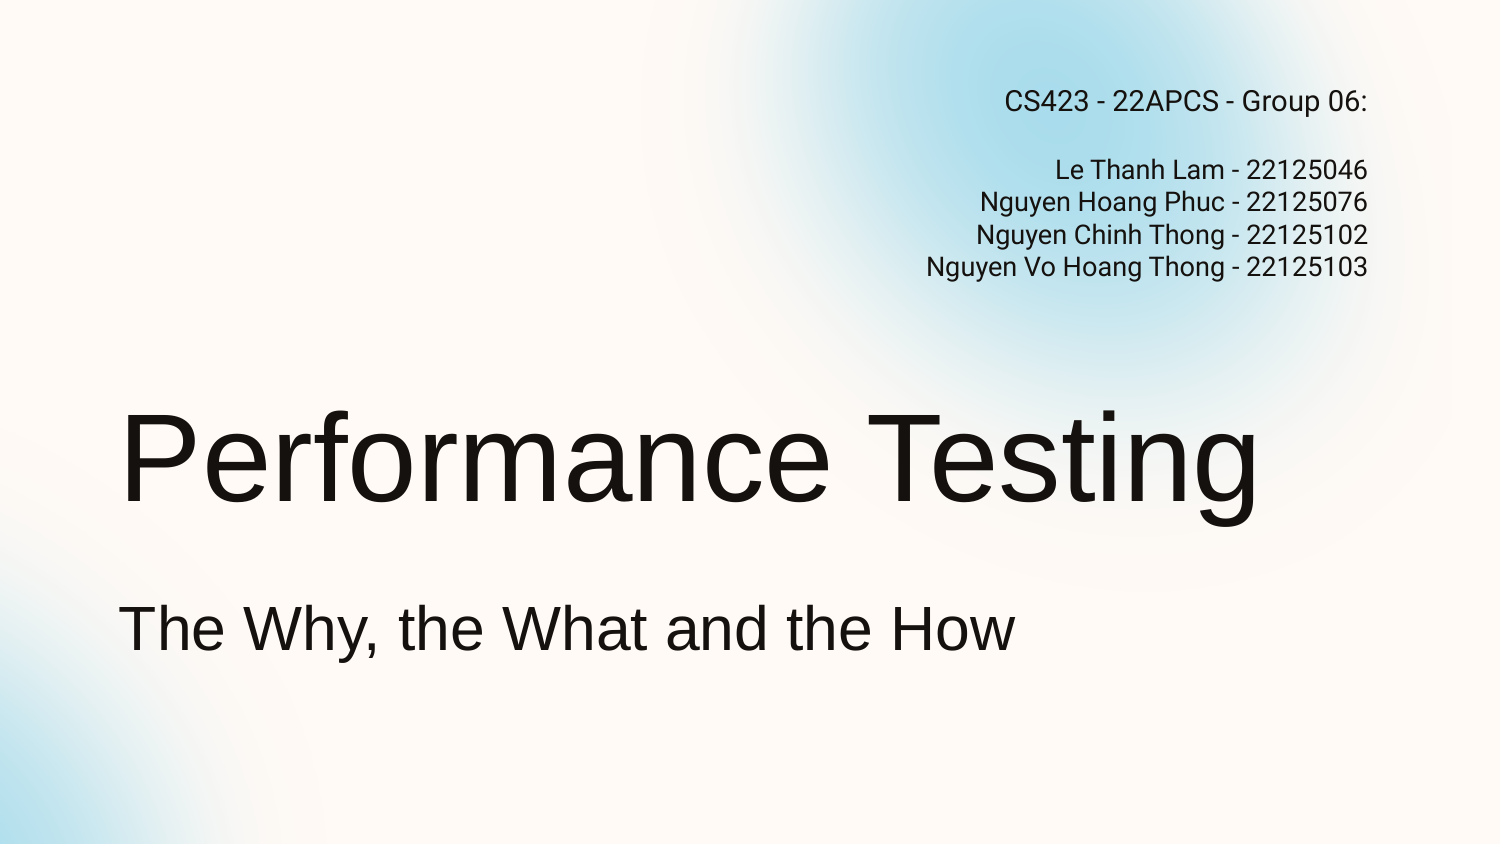

CS423 - 22APCS - Group 06:

Le Thanh Lam - 22125046
Nguyen Hoang Phuc - 22125076
Nguyen Chinh Thong - 22125102
Nguyen Vo Hoang Thong - 22125103

# Performance Testing

The Why, the What and the How